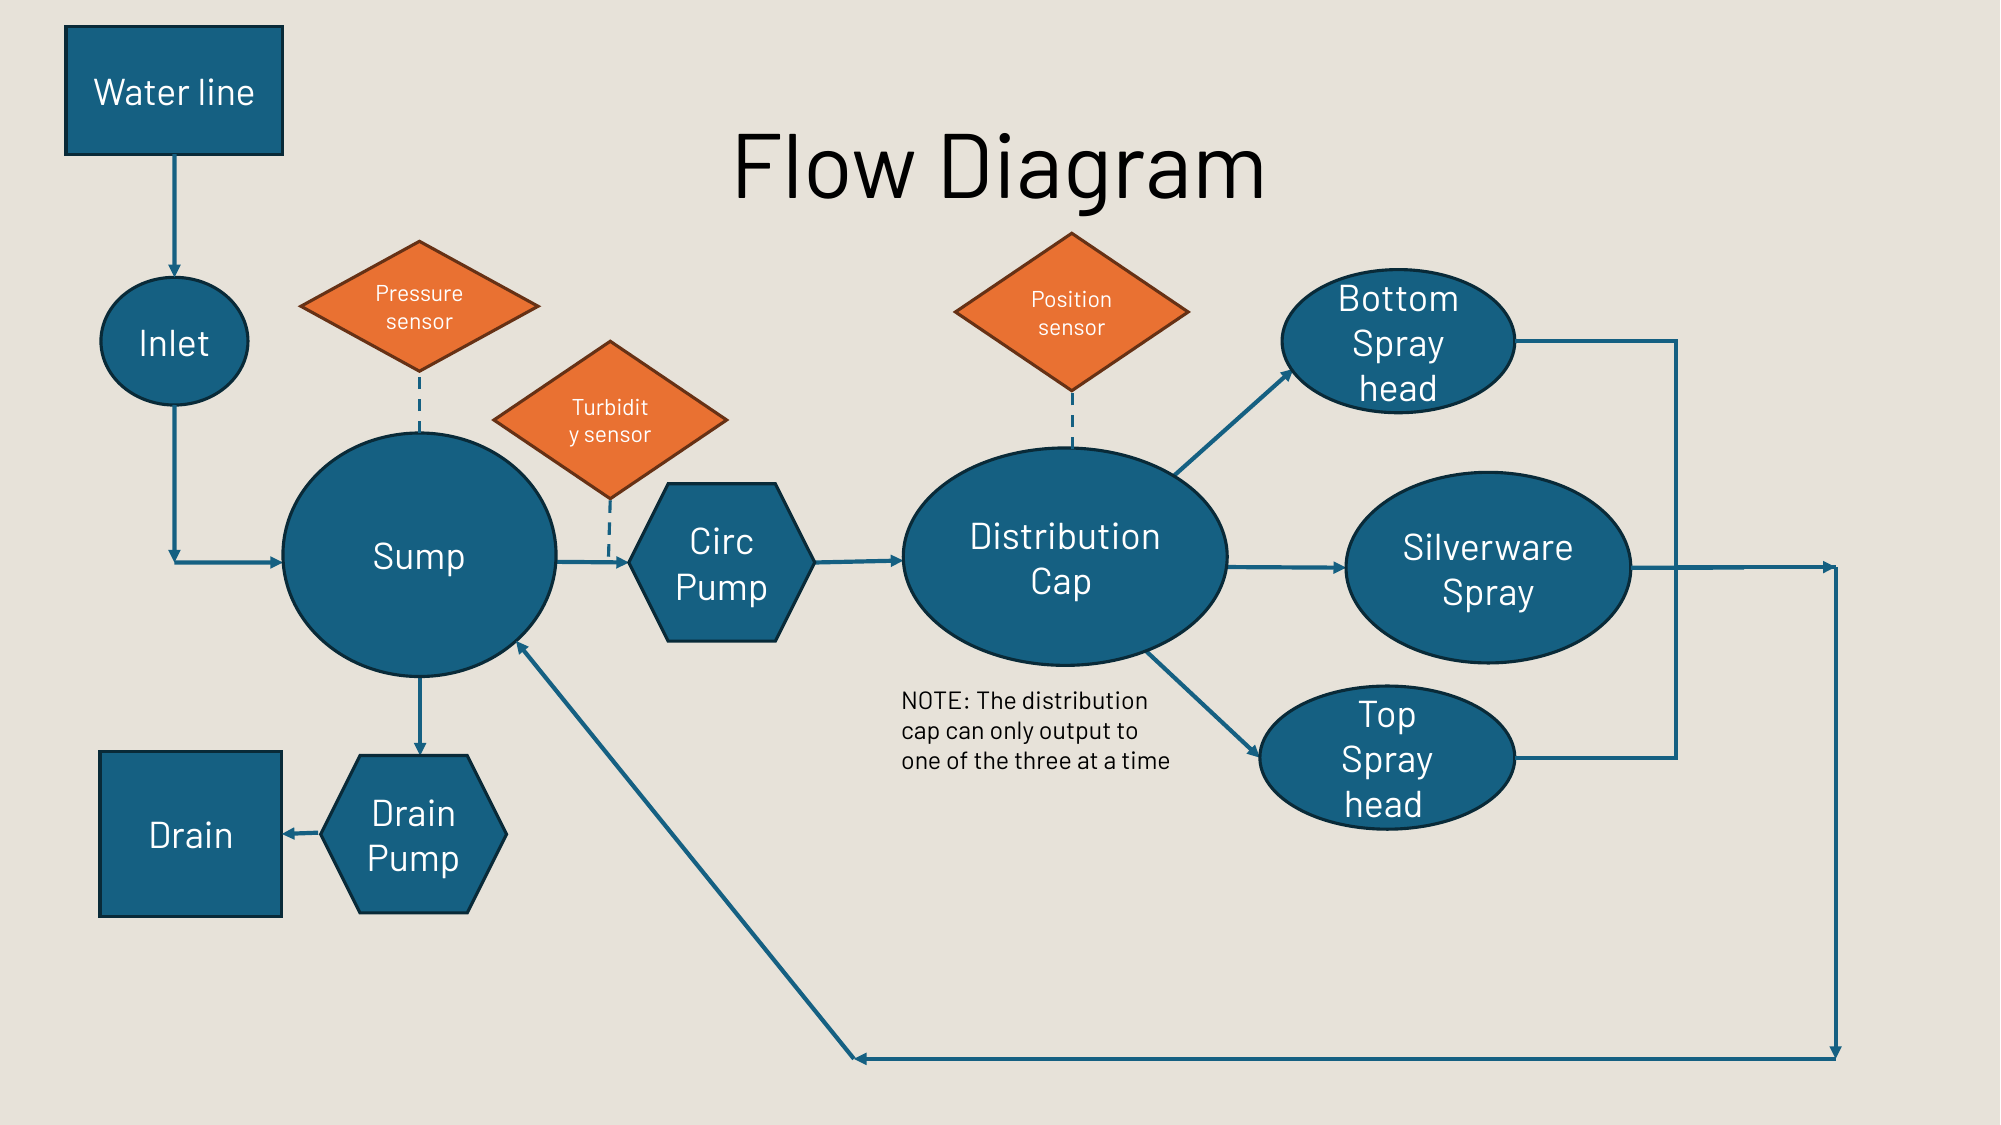

Water line
# Flow Diagram
Position sensor
Pressure sensor
Bottom Spray head
Inlet
Turbidity sensor
Sump
Distribution Cap
Silverware Spray
Circ Pump
NOTE: The distribution cap can only output to one of the three at a time
Top Spray head
Drain
Drain Pump